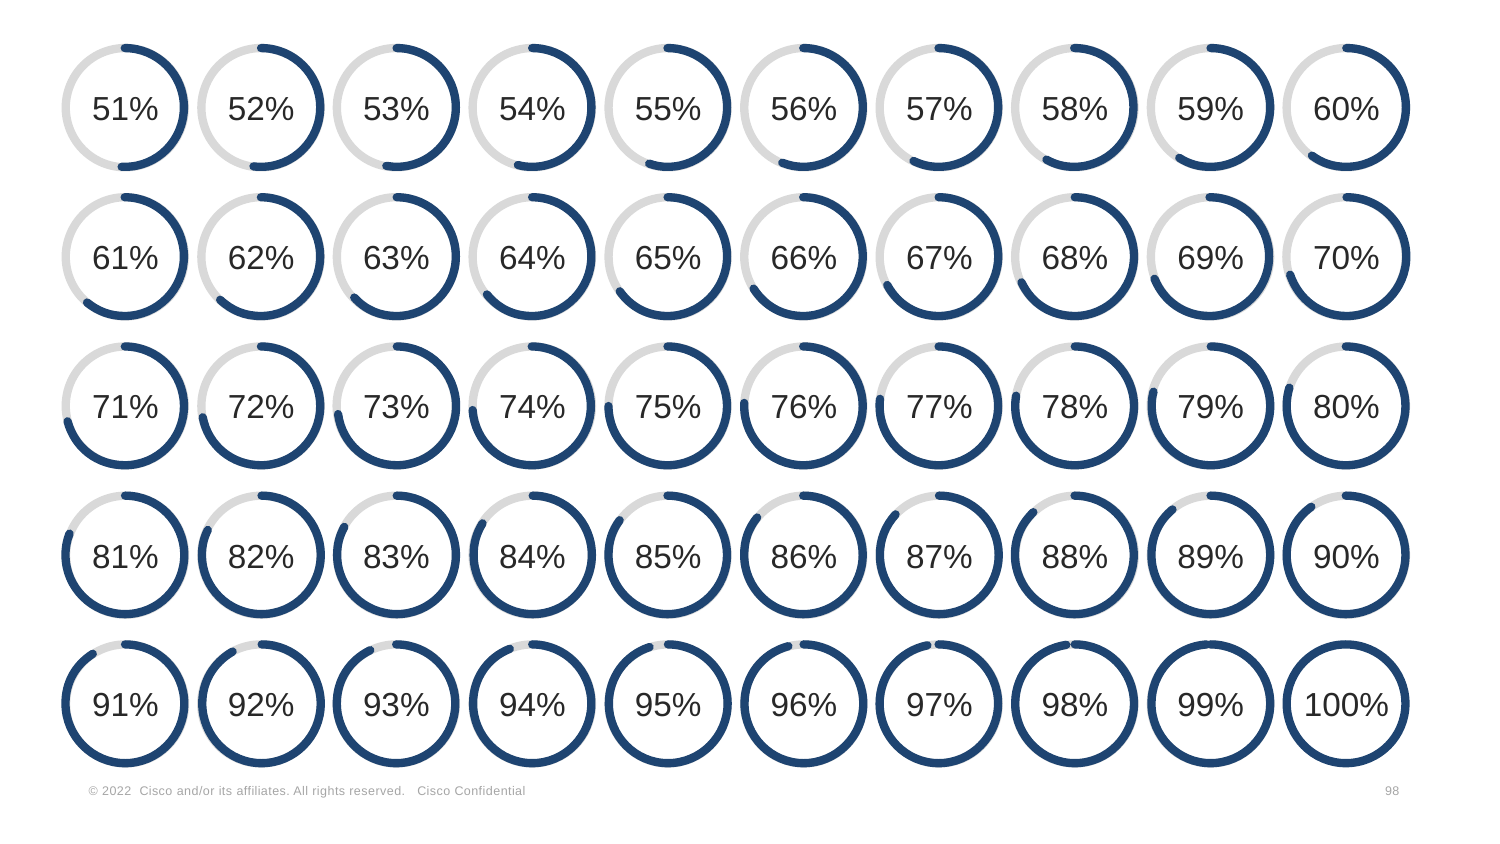

51%

52%

53%

54%

55%

56%

57%

58%

59%

60%

61%

62%

63%

64%

65%

66%

67%

68%

69%

70%

71%

72%

73%

74%

75%

76%

77%

78%

79%

80%

81%

82%

83%

84%

85%

86%

87%

88%

89%

90%

91%

92%

93%

94%

95%

96%

97%

98%

99%

100%